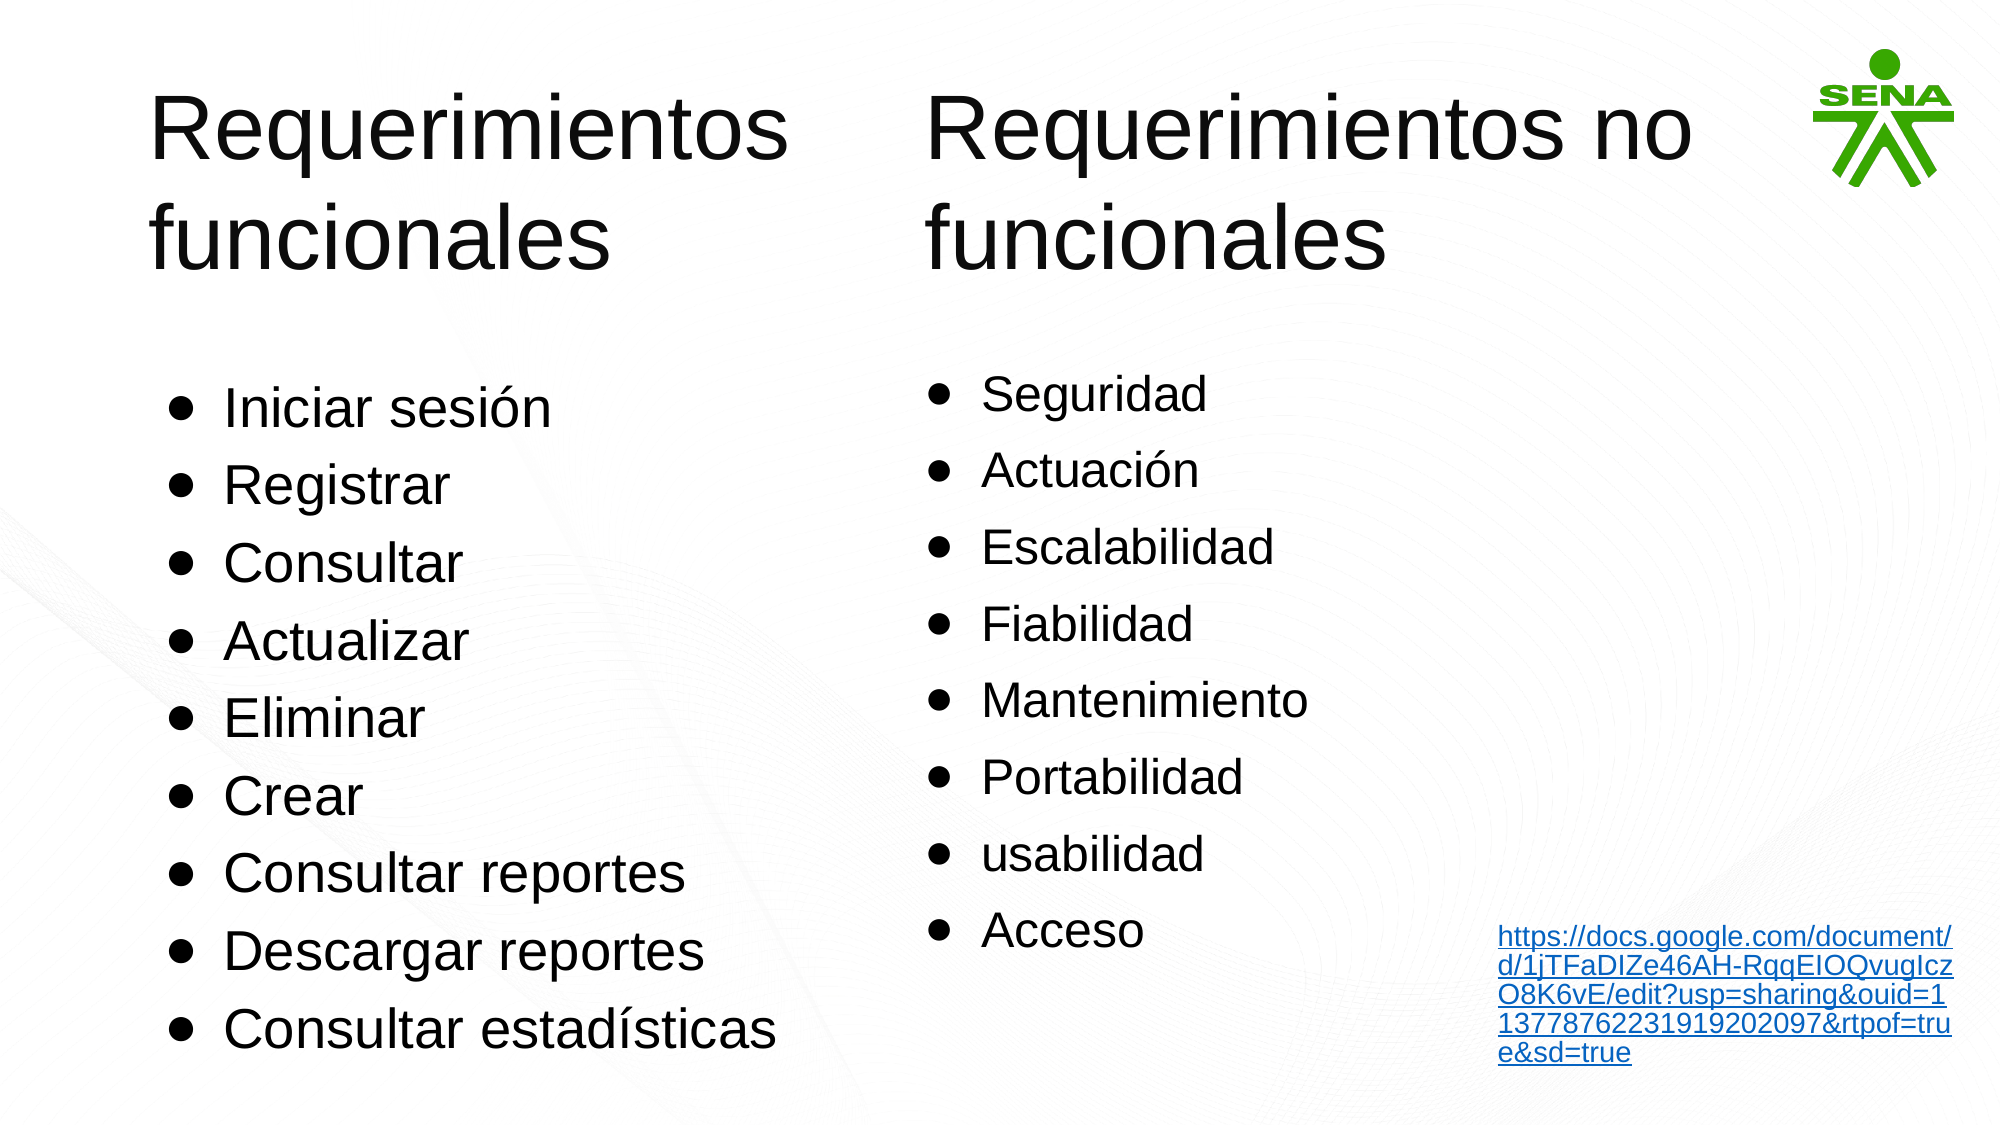

Requerimientos funcionales
Requerimientos no funcionales
Iniciar sesión
Registrar
Consultar
Actualizar
Eliminar
Crear
Consultar reportes
Descargar reportes
Consultar estadísticas
Seguridad
Actuación
Escalabilidad
Fiabilidad
Mantenimiento
Portabilidad
usabilidad
Acceso

https://docs.google.com/document/d/1jTFaDIZe46AH-RqqEIOQvugIczO8K6vE/edit?usp=sharing&ouid=113778762231919202097&rtpof=true&sd=true